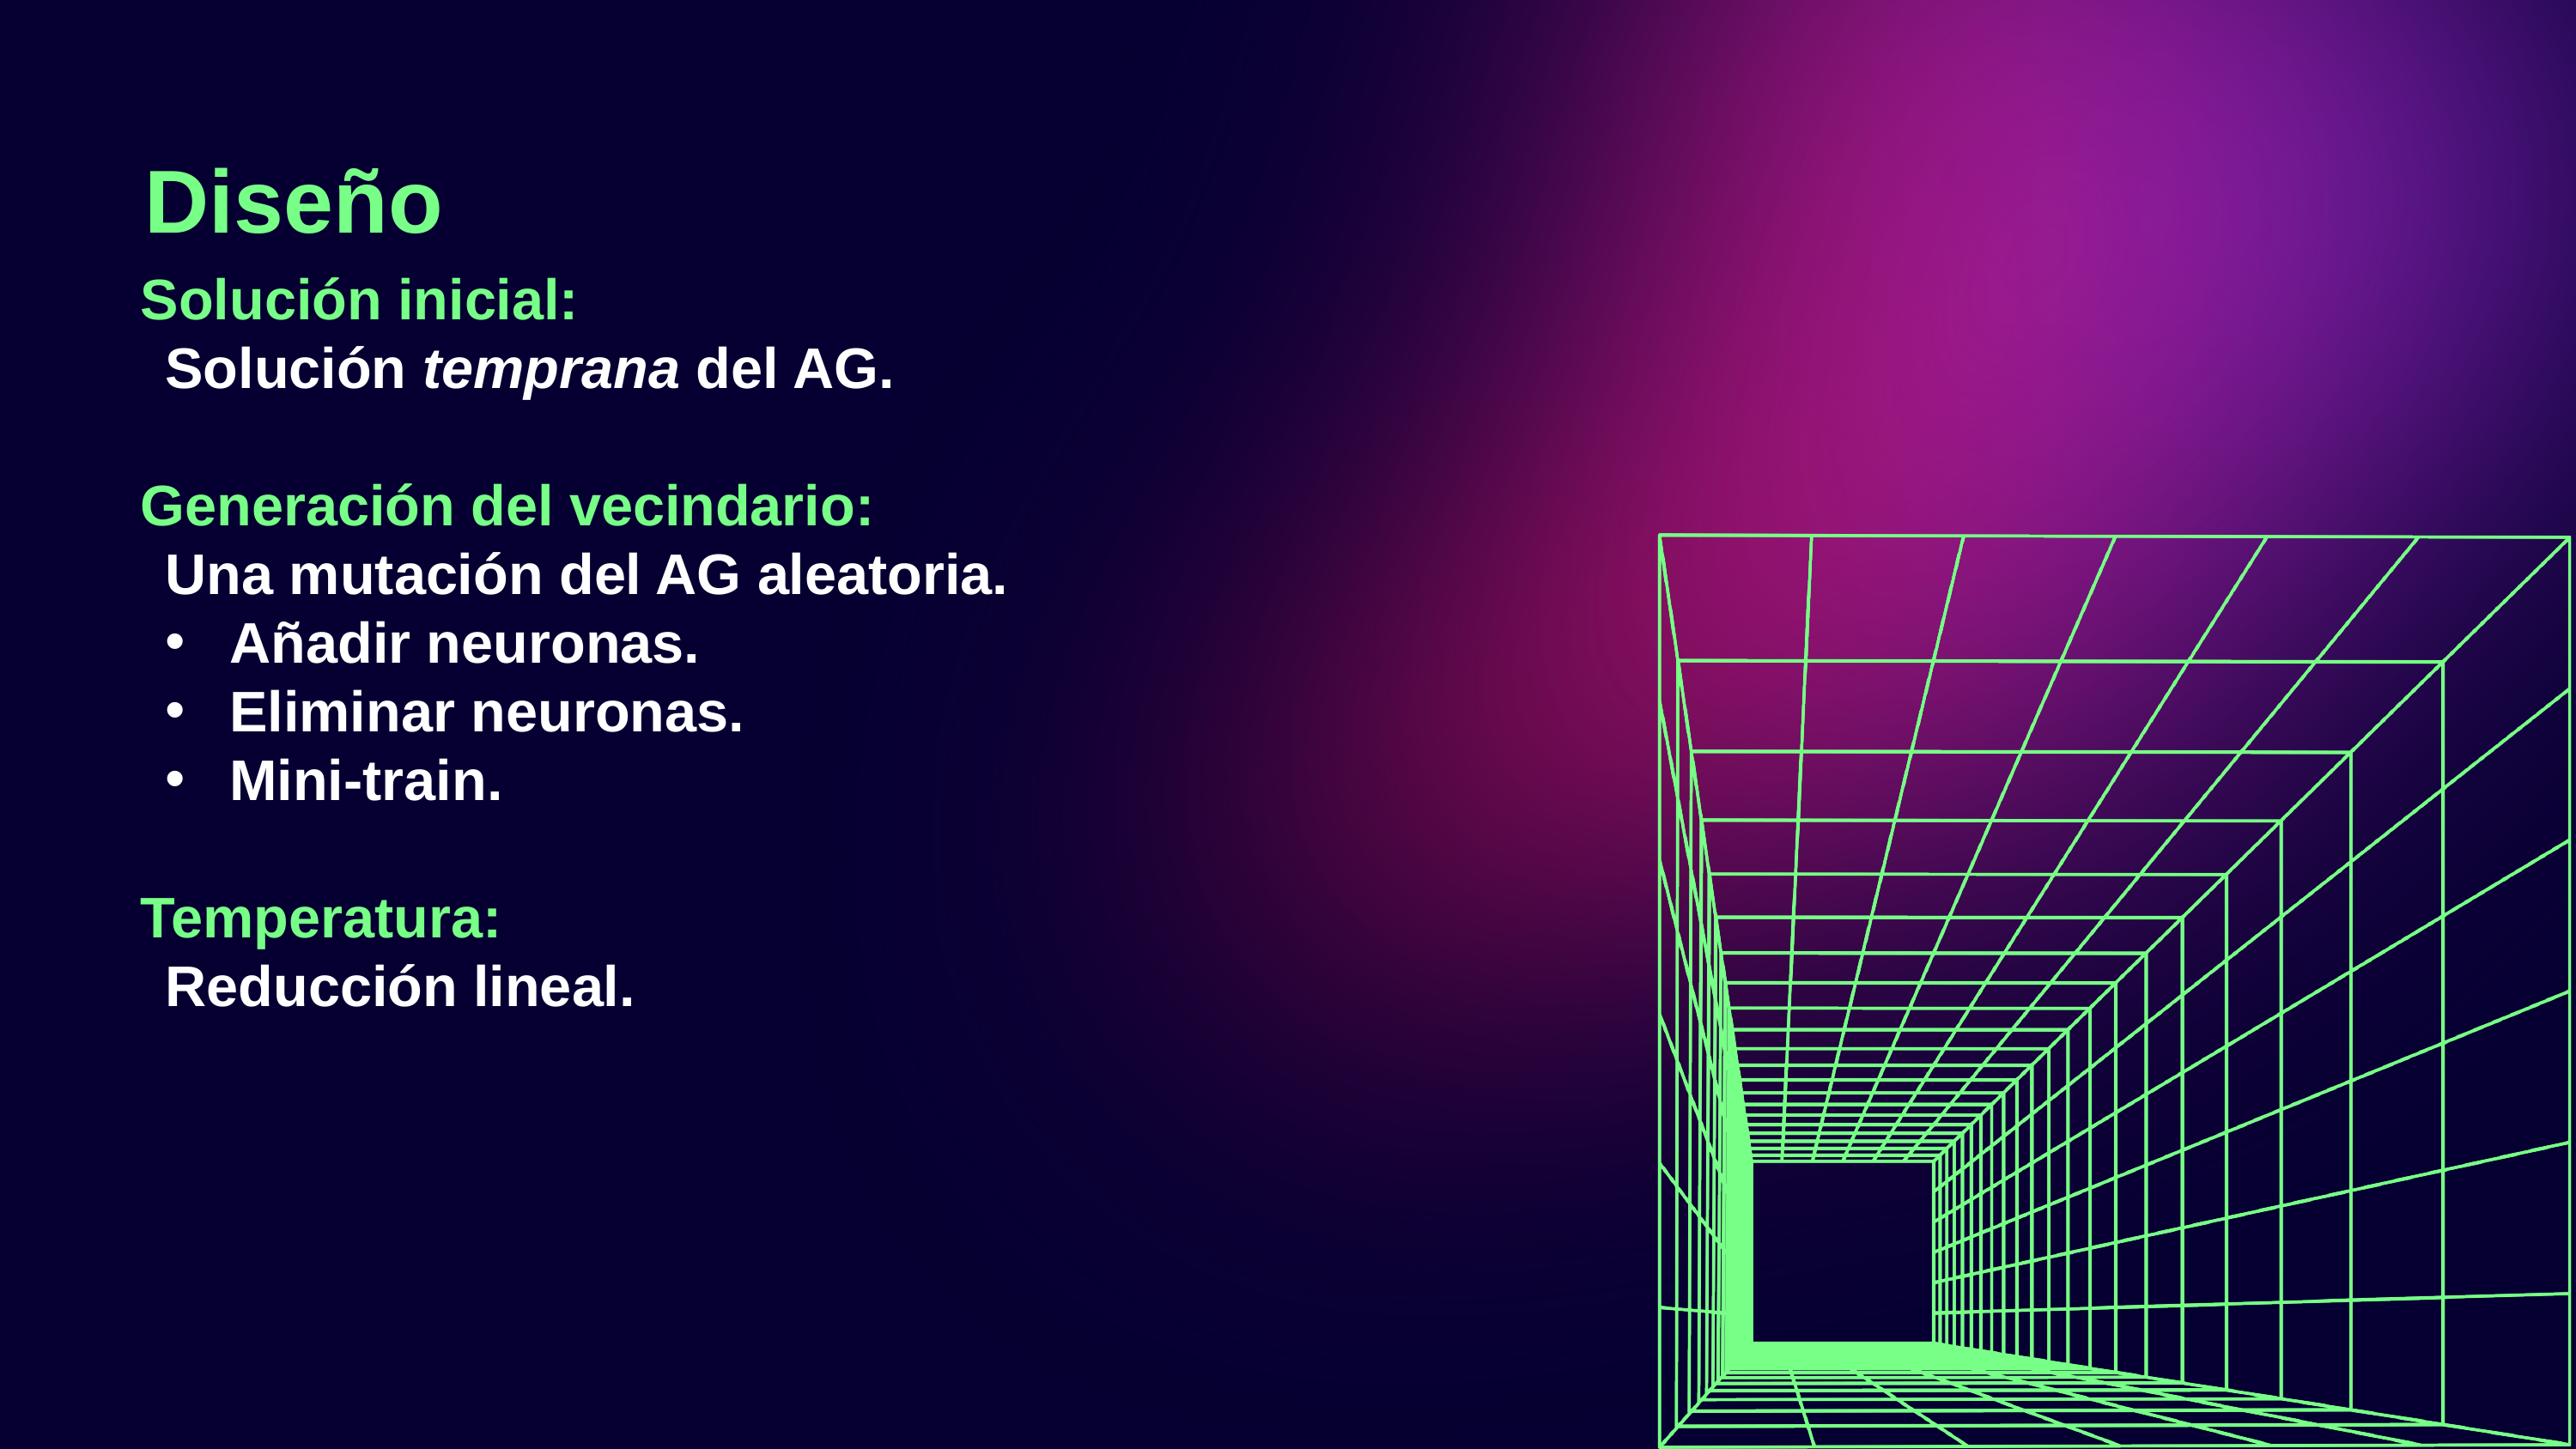

Diseño
Solución inicial:
Solución temprana del AG.

Generación del vecindario:
Una mutación del AG aleatoria.
Añadir neuronas.
Eliminar neuronas.
Mini-train.

Temperatura:
Reducción lineal.